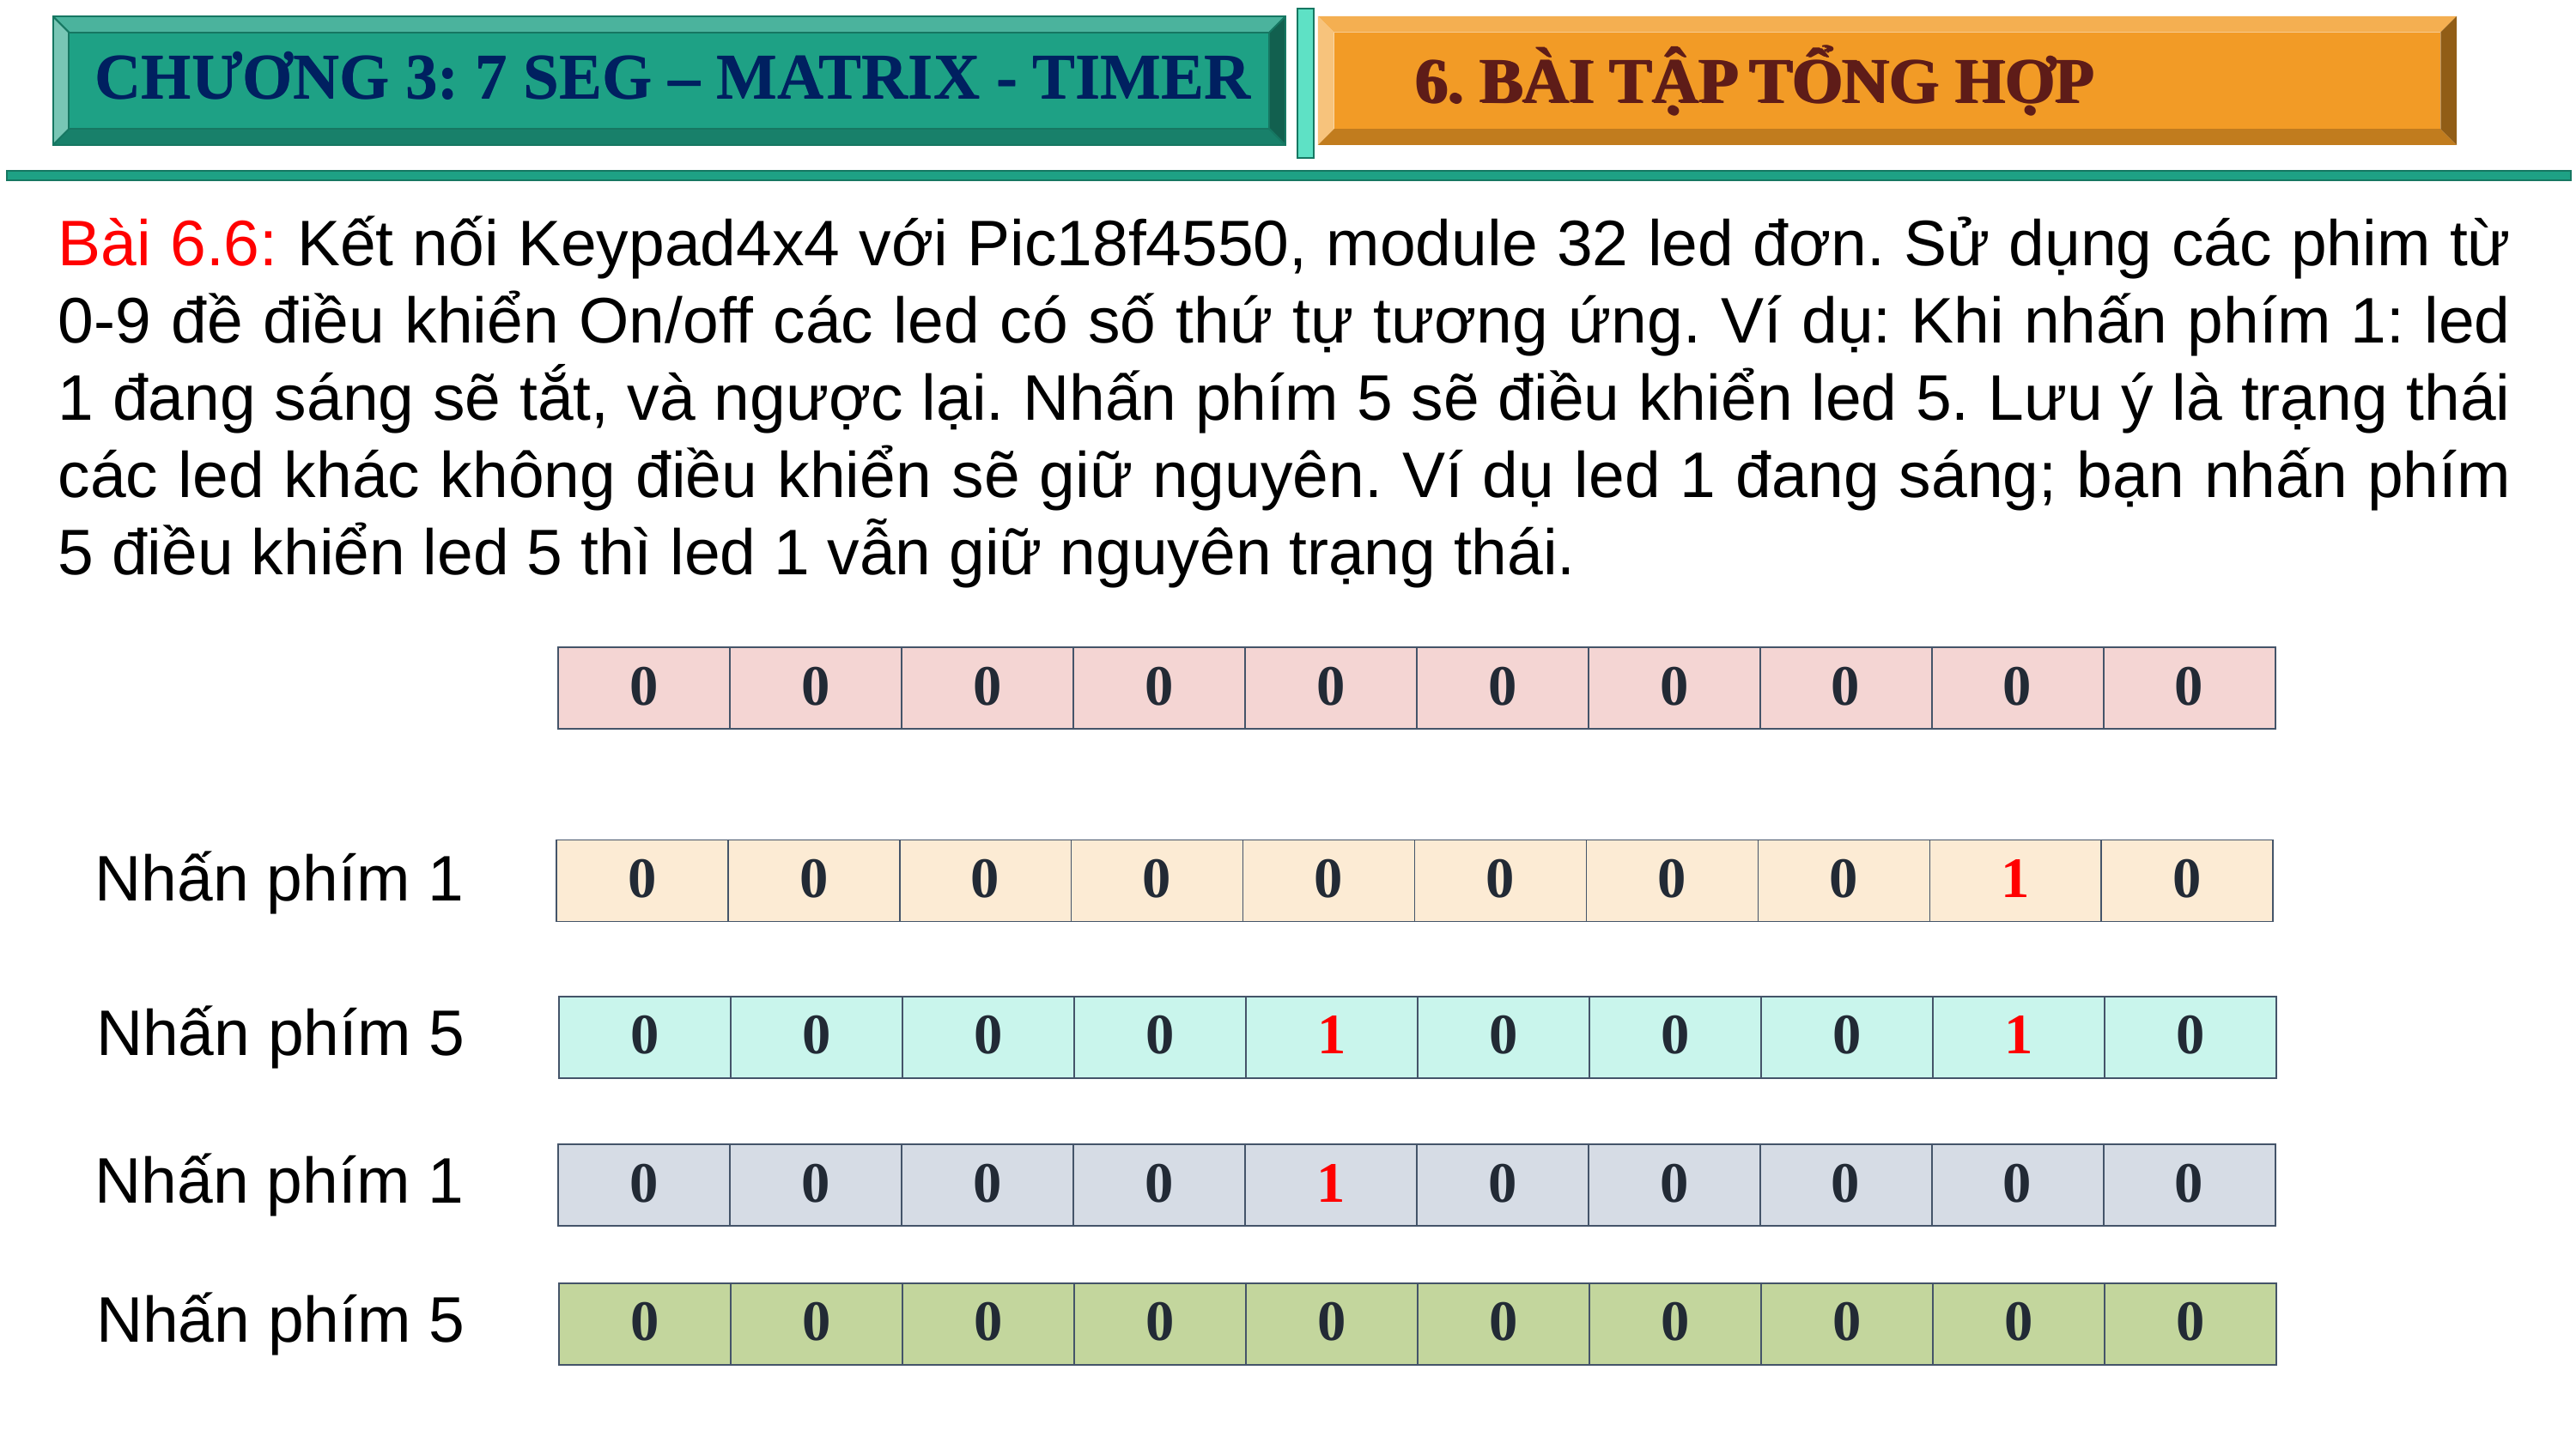

CHƯƠNG 3: 7 SEG – MATRIX - TIMER
CHƯƠNG 3: 7 SEG – MATRIX - TIMER
6. BÀI TẬP TỔNG HỢP
6. BÀI TẬP TỔNG HỢP

Bài 6.6: Kết nối Keypad4x4 với Pic18f4550, module 32 led đơn. Sử dụng các phim từ 0-9 đề điều khiển On/off các led có số thứ tự tương ứng. Ví dụ: Khi nhấn phím 1: led 1 đang sáng sẽ tắt, và ngược lại. Nhấn phím 5 sẽ điều khiển led 5. Lưu ý là trạng thái các led khác không điều khiển sẽ giữ nguyên. Ví dụ led 1 đang sáng; bạn nhấn phím 5 điều khiển led 5 thì led 1 vẫn giữ nguyên trạng thái.

| 0 | 0 | 0 | 0 | 0 | 0 | 0 | 0 | 0 | 0 |
| --- | --- | --- | --- | --- | --- | --- | --- | --- | --- |
Nhấn phím 1
| 0 | 0 | 0 | 0 | 0 | 0 | 0 | 0 | 1 | 0 |
| --- | --- | --- | --- | --- | --- | --- | --- | --- | --- |
Nhấn phím 5
| 0 | 0 | 0 | 0 | 1 | 0 | 0 | 0 | 1 | 0 |
| --- | --- | --- | --- | --- | --- | --- | --- | --- | --- |
Nhấn phím 1
| 0 | 0 | 0 | 0 | 1 | 0 | 0 | 0 | 0 | 0 |
| --- | --- | --- | --- | --- | --- | --- | --- | --- | --- |
Nhấn phím 5
| 0 | 0 | 0 | 0 | 0 | 0 | 0 | 0 | 0 | 0 |
| --- | --- | --- | --- | --- | --- | --- | --- | --- | --- |